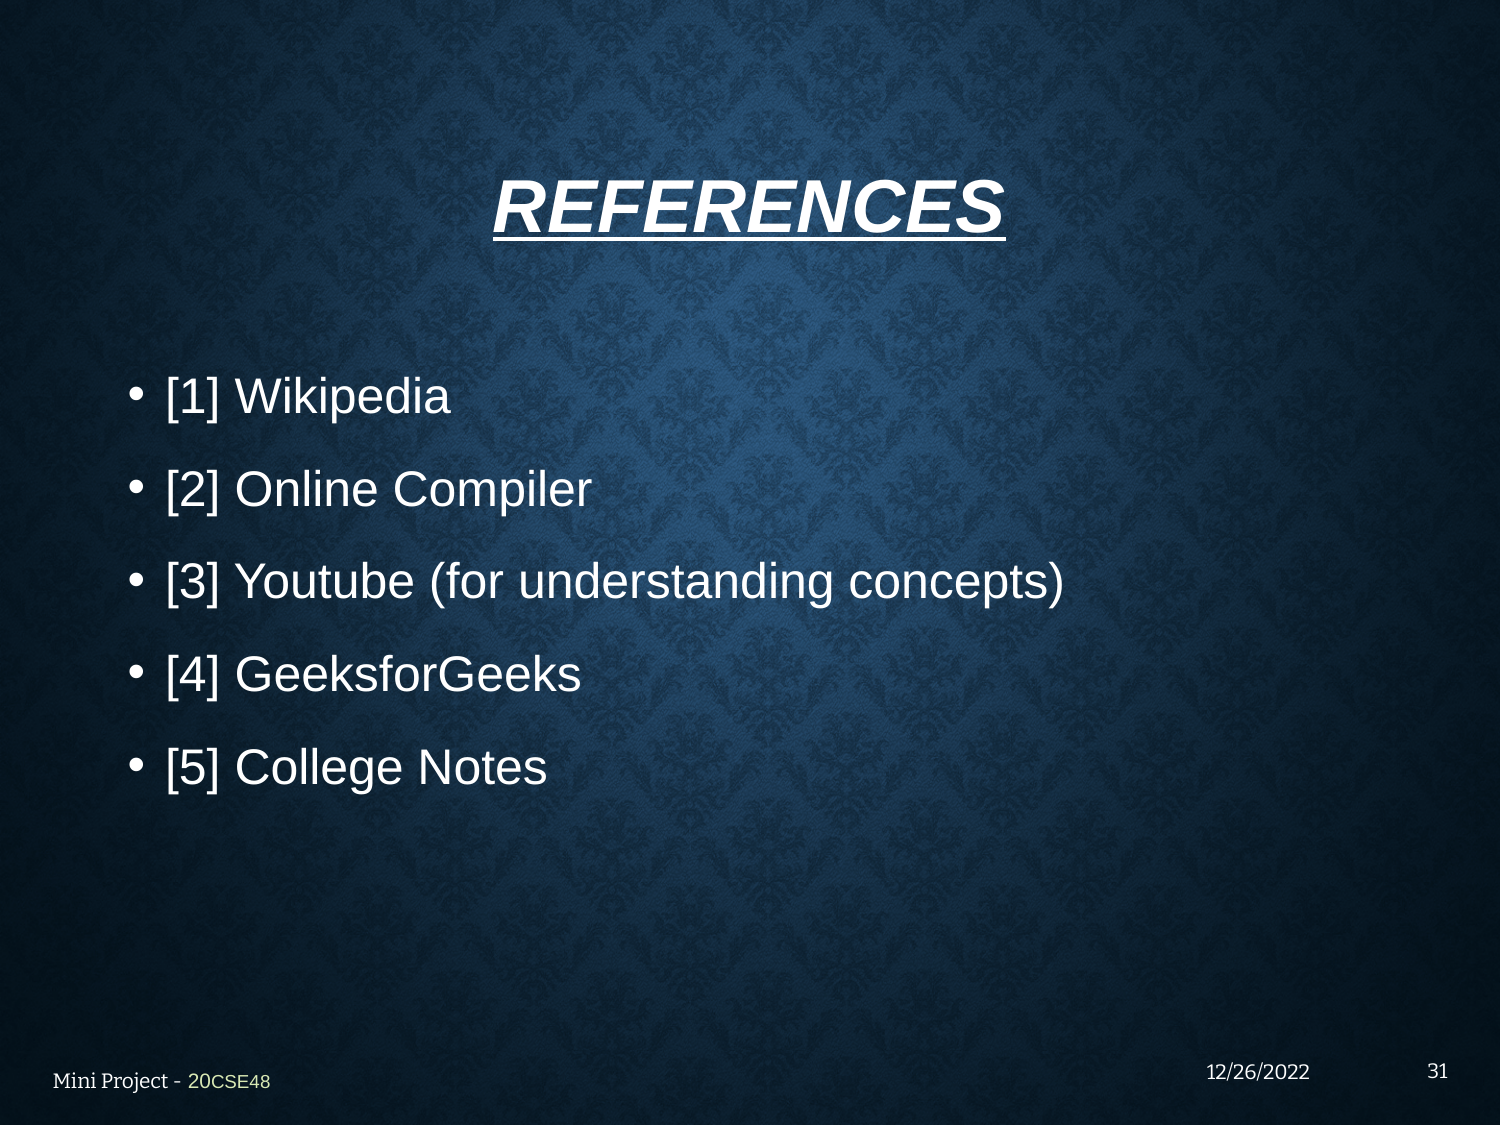

# References
[1] Wikipedia
[2] Online Compiler
[3] Youtube (for understanding concepts)
[4] GeeksforGeeks
[5] College Notes
31
12/26/2022
Mini Project - 20CSE48